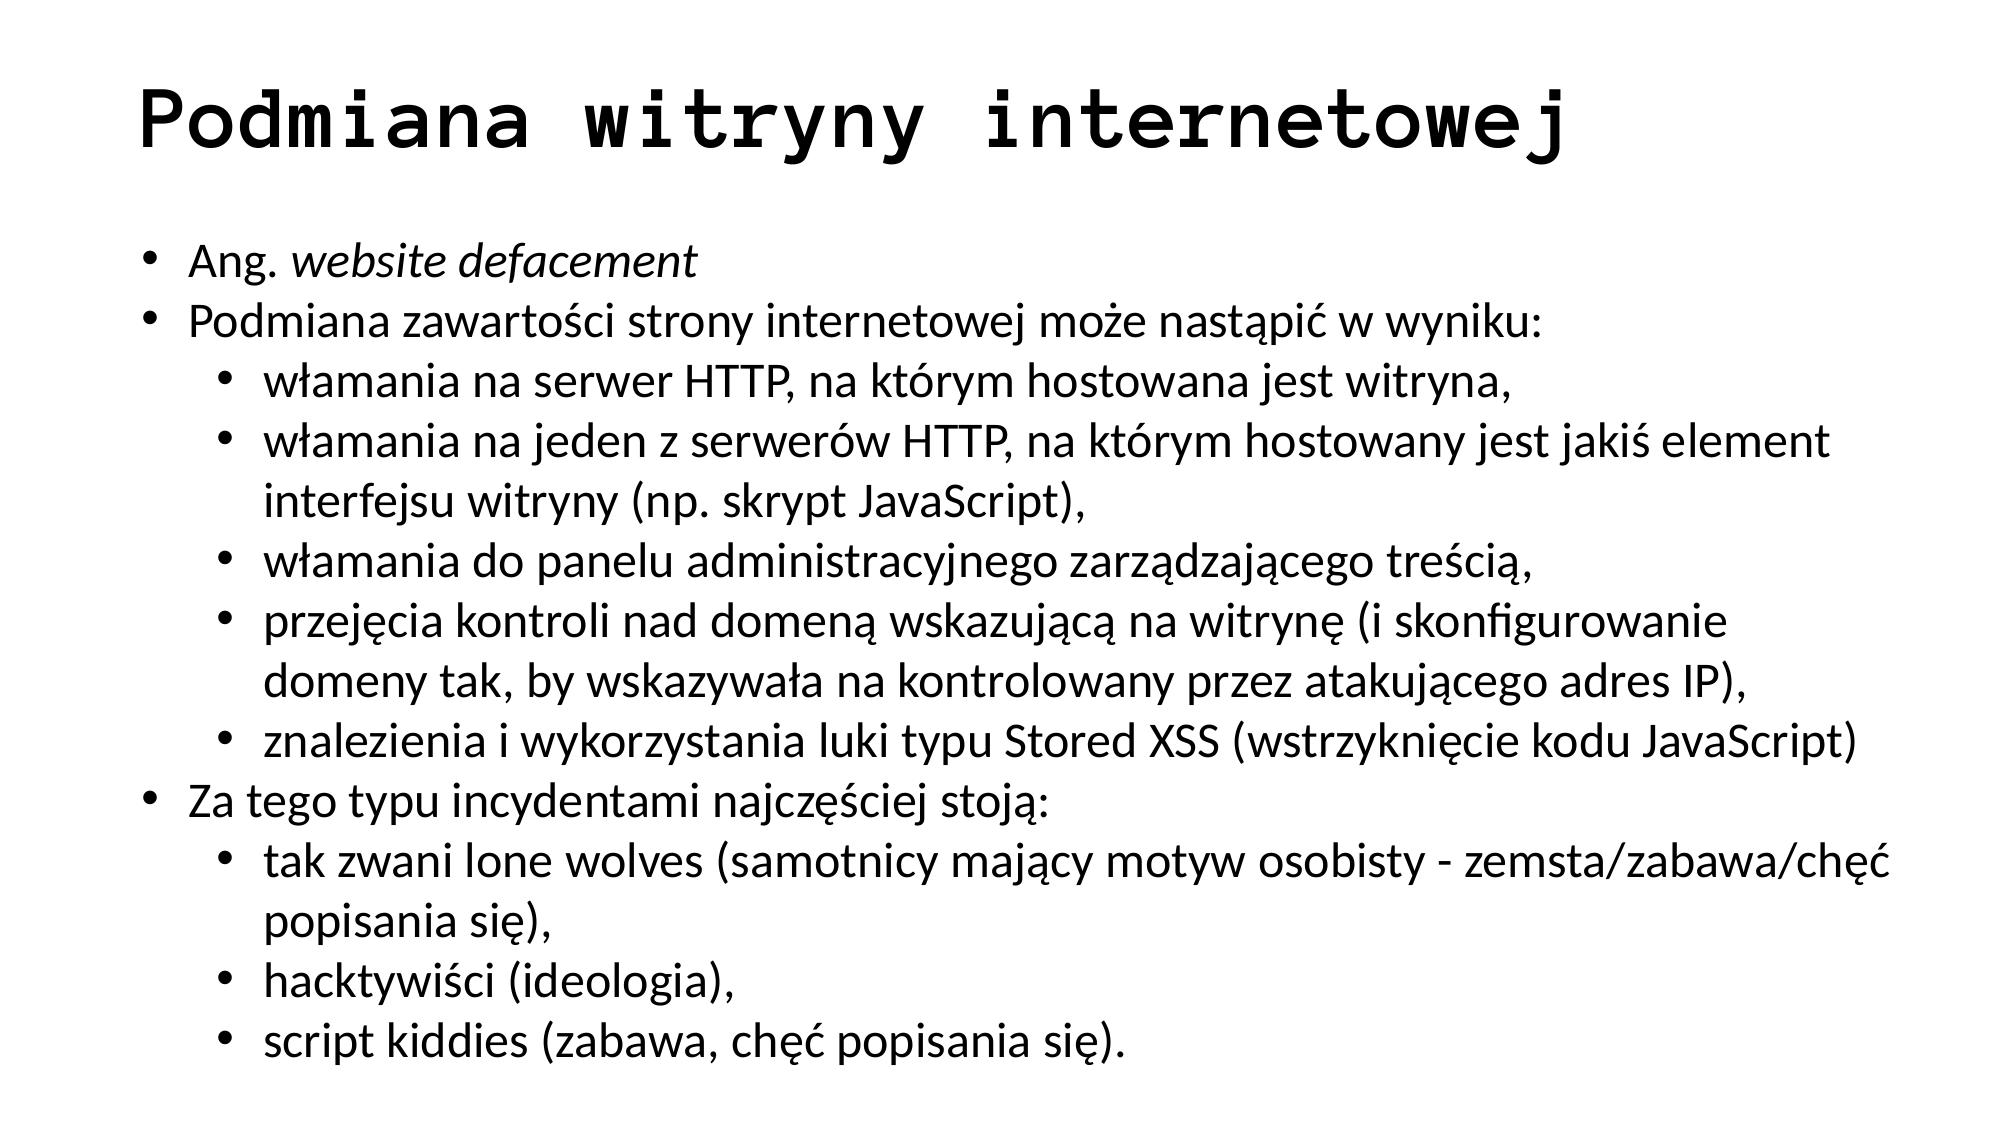

Podmiana witryny internetowej
Ang. website defacement
Podmiana zawartości strony internetowej może nastąpić w wyniku:
włamania na serwer HTTP, na którym hostowana jest witryna,
włamania na jeden z serwerów HTTP, na którym hostowany jest jakiś element interfejsu witryny (np. skrypt JavaScript),
włamania do panelu administracyjnego zarządzającego treścią,
przejęcia kontroli nad domeną wskazującą na witrynę (i skonfigurowanie domeny tak, by wskazywała na kontrolowany przez atakującego adres IP),
znalezienia i wykorzystania luki typu Stored XSS (wstrzyknięcie kodu JavaScript)
Za tego typu incydentami najczęściej stoją:
tak zwani lone wolves (samotnicy mający motyw osobisty - zemsta/zabawa/chęć popisania się),
hacktywiści (ideologia),
script kiddies (zabawa, chęć popisania się).